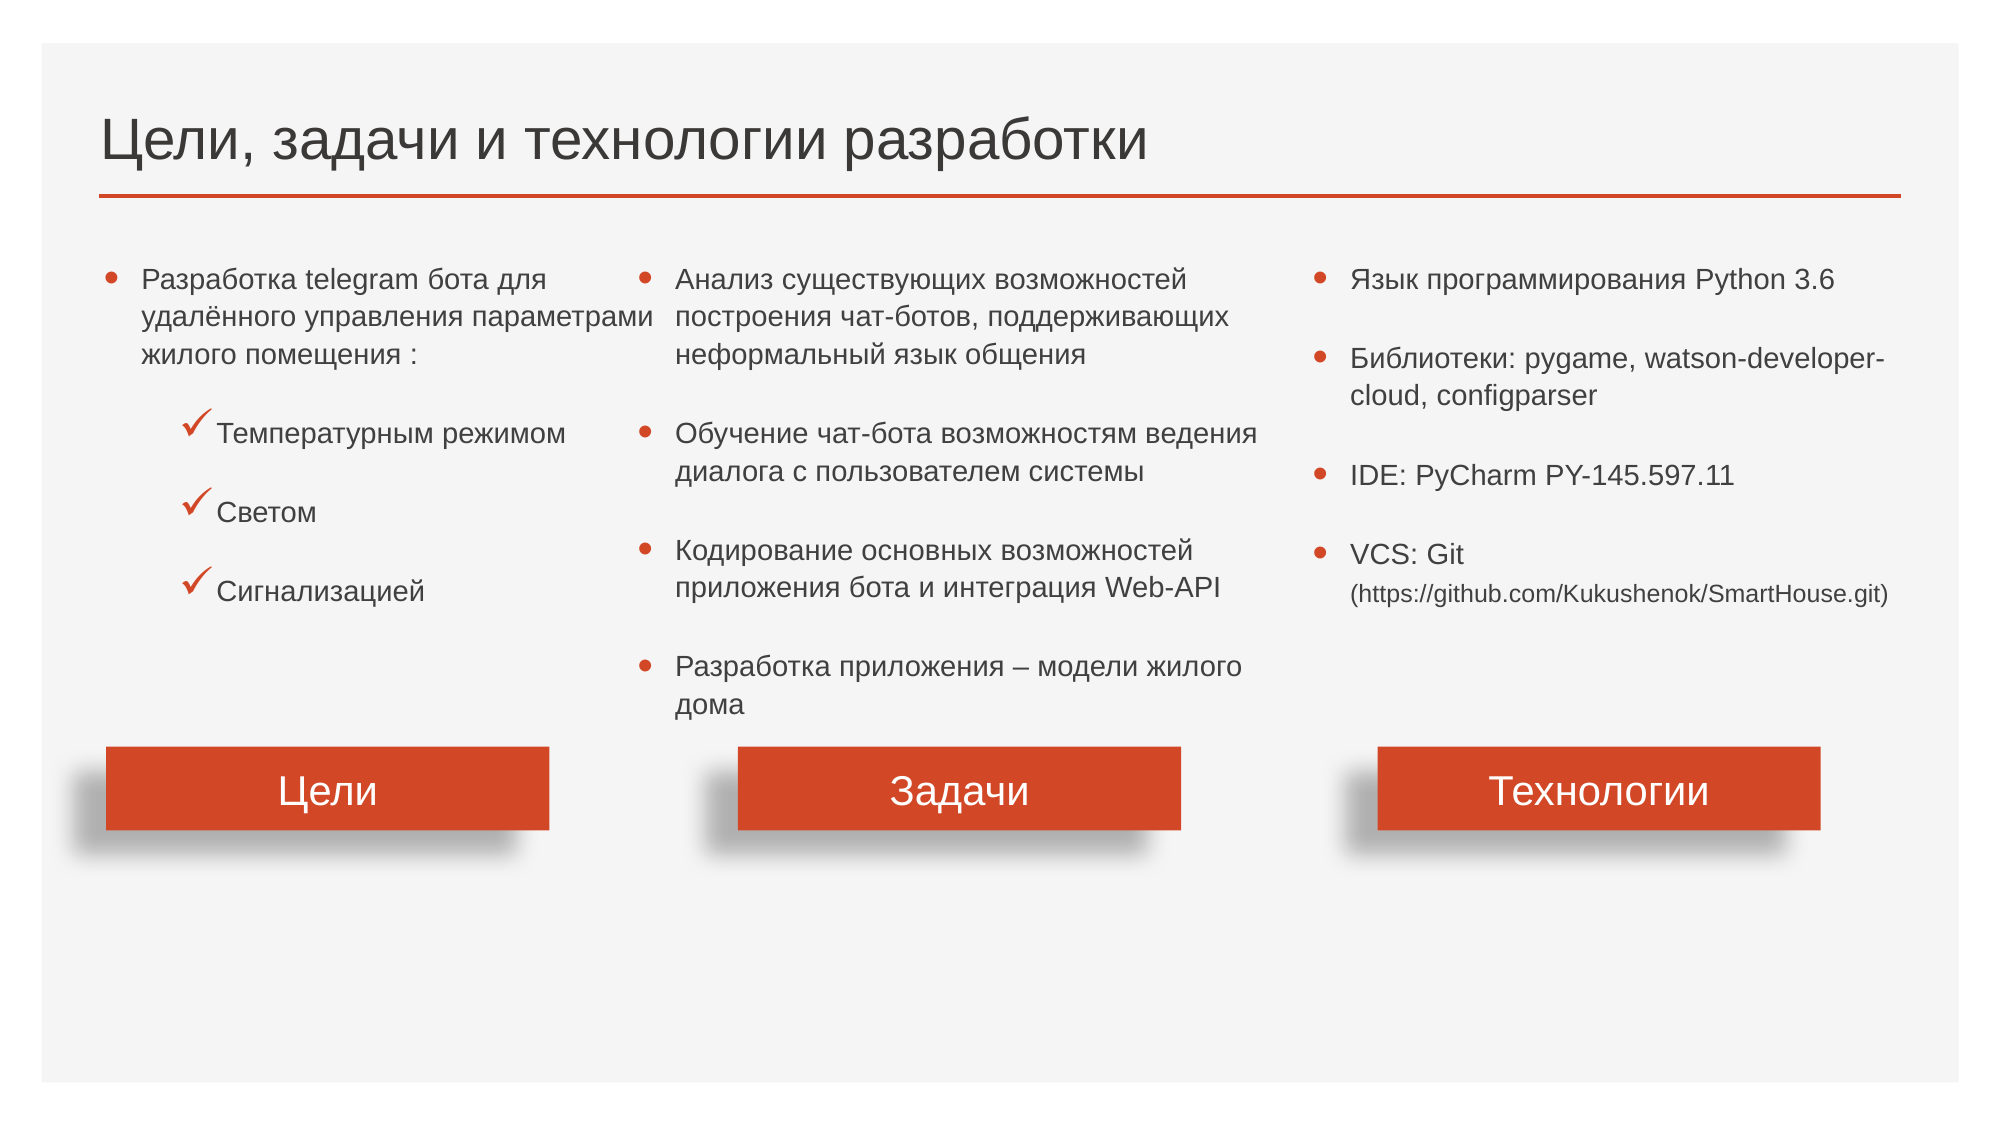

# Цели, задачи и технологии разработки
Разработка telegram бота для удалённого управления параметрами жилого помещения :
Температурным режимом
Светом
Сигнализацией
Язык программирования Python 3.6
Библиотеки: pygame, watson-developer-cloud, configparser
IDE: PyCharm PY-145.597.11
VCS: Git (https://github.com/Kukushenok/SmartHouse.git)
Анализ существующих возможностей построения чат-ботов, поддерживающих неформальный язык общения
Обучение чат-бота возможностям ведения диалога с пользователем системы
Кодирование основных возможностей приложения бота и интеграция Web-API
Разработка приложения – модели жилого дома
Цели
Задачи
Технологии